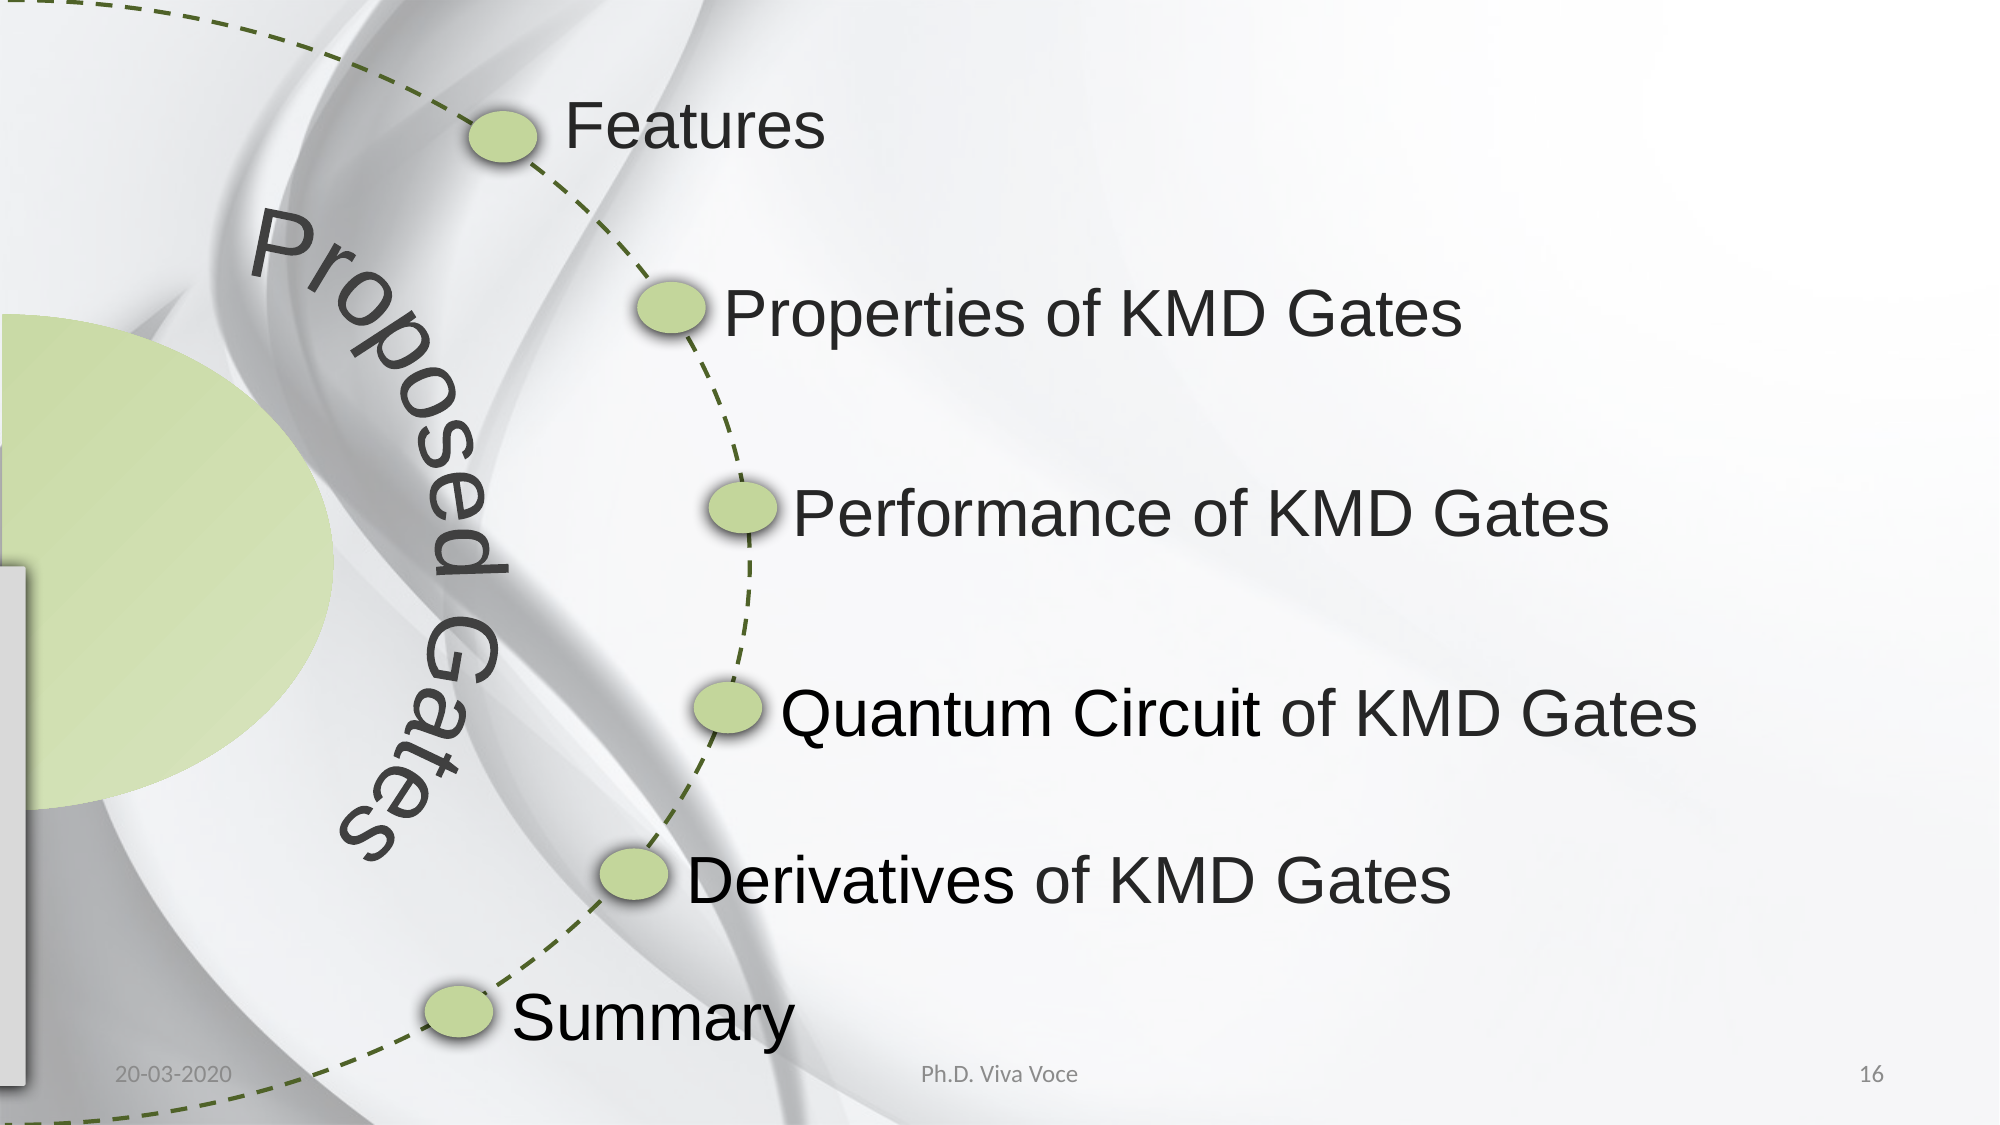

Features

Properties of KMD Gates

Proposed Gates
Performance of KMD Gates

Quantum Circuit of KMD Gates

Derivatives of KMD Gates

Summary

20-03-2020
Ph.D. Viva Voce
16